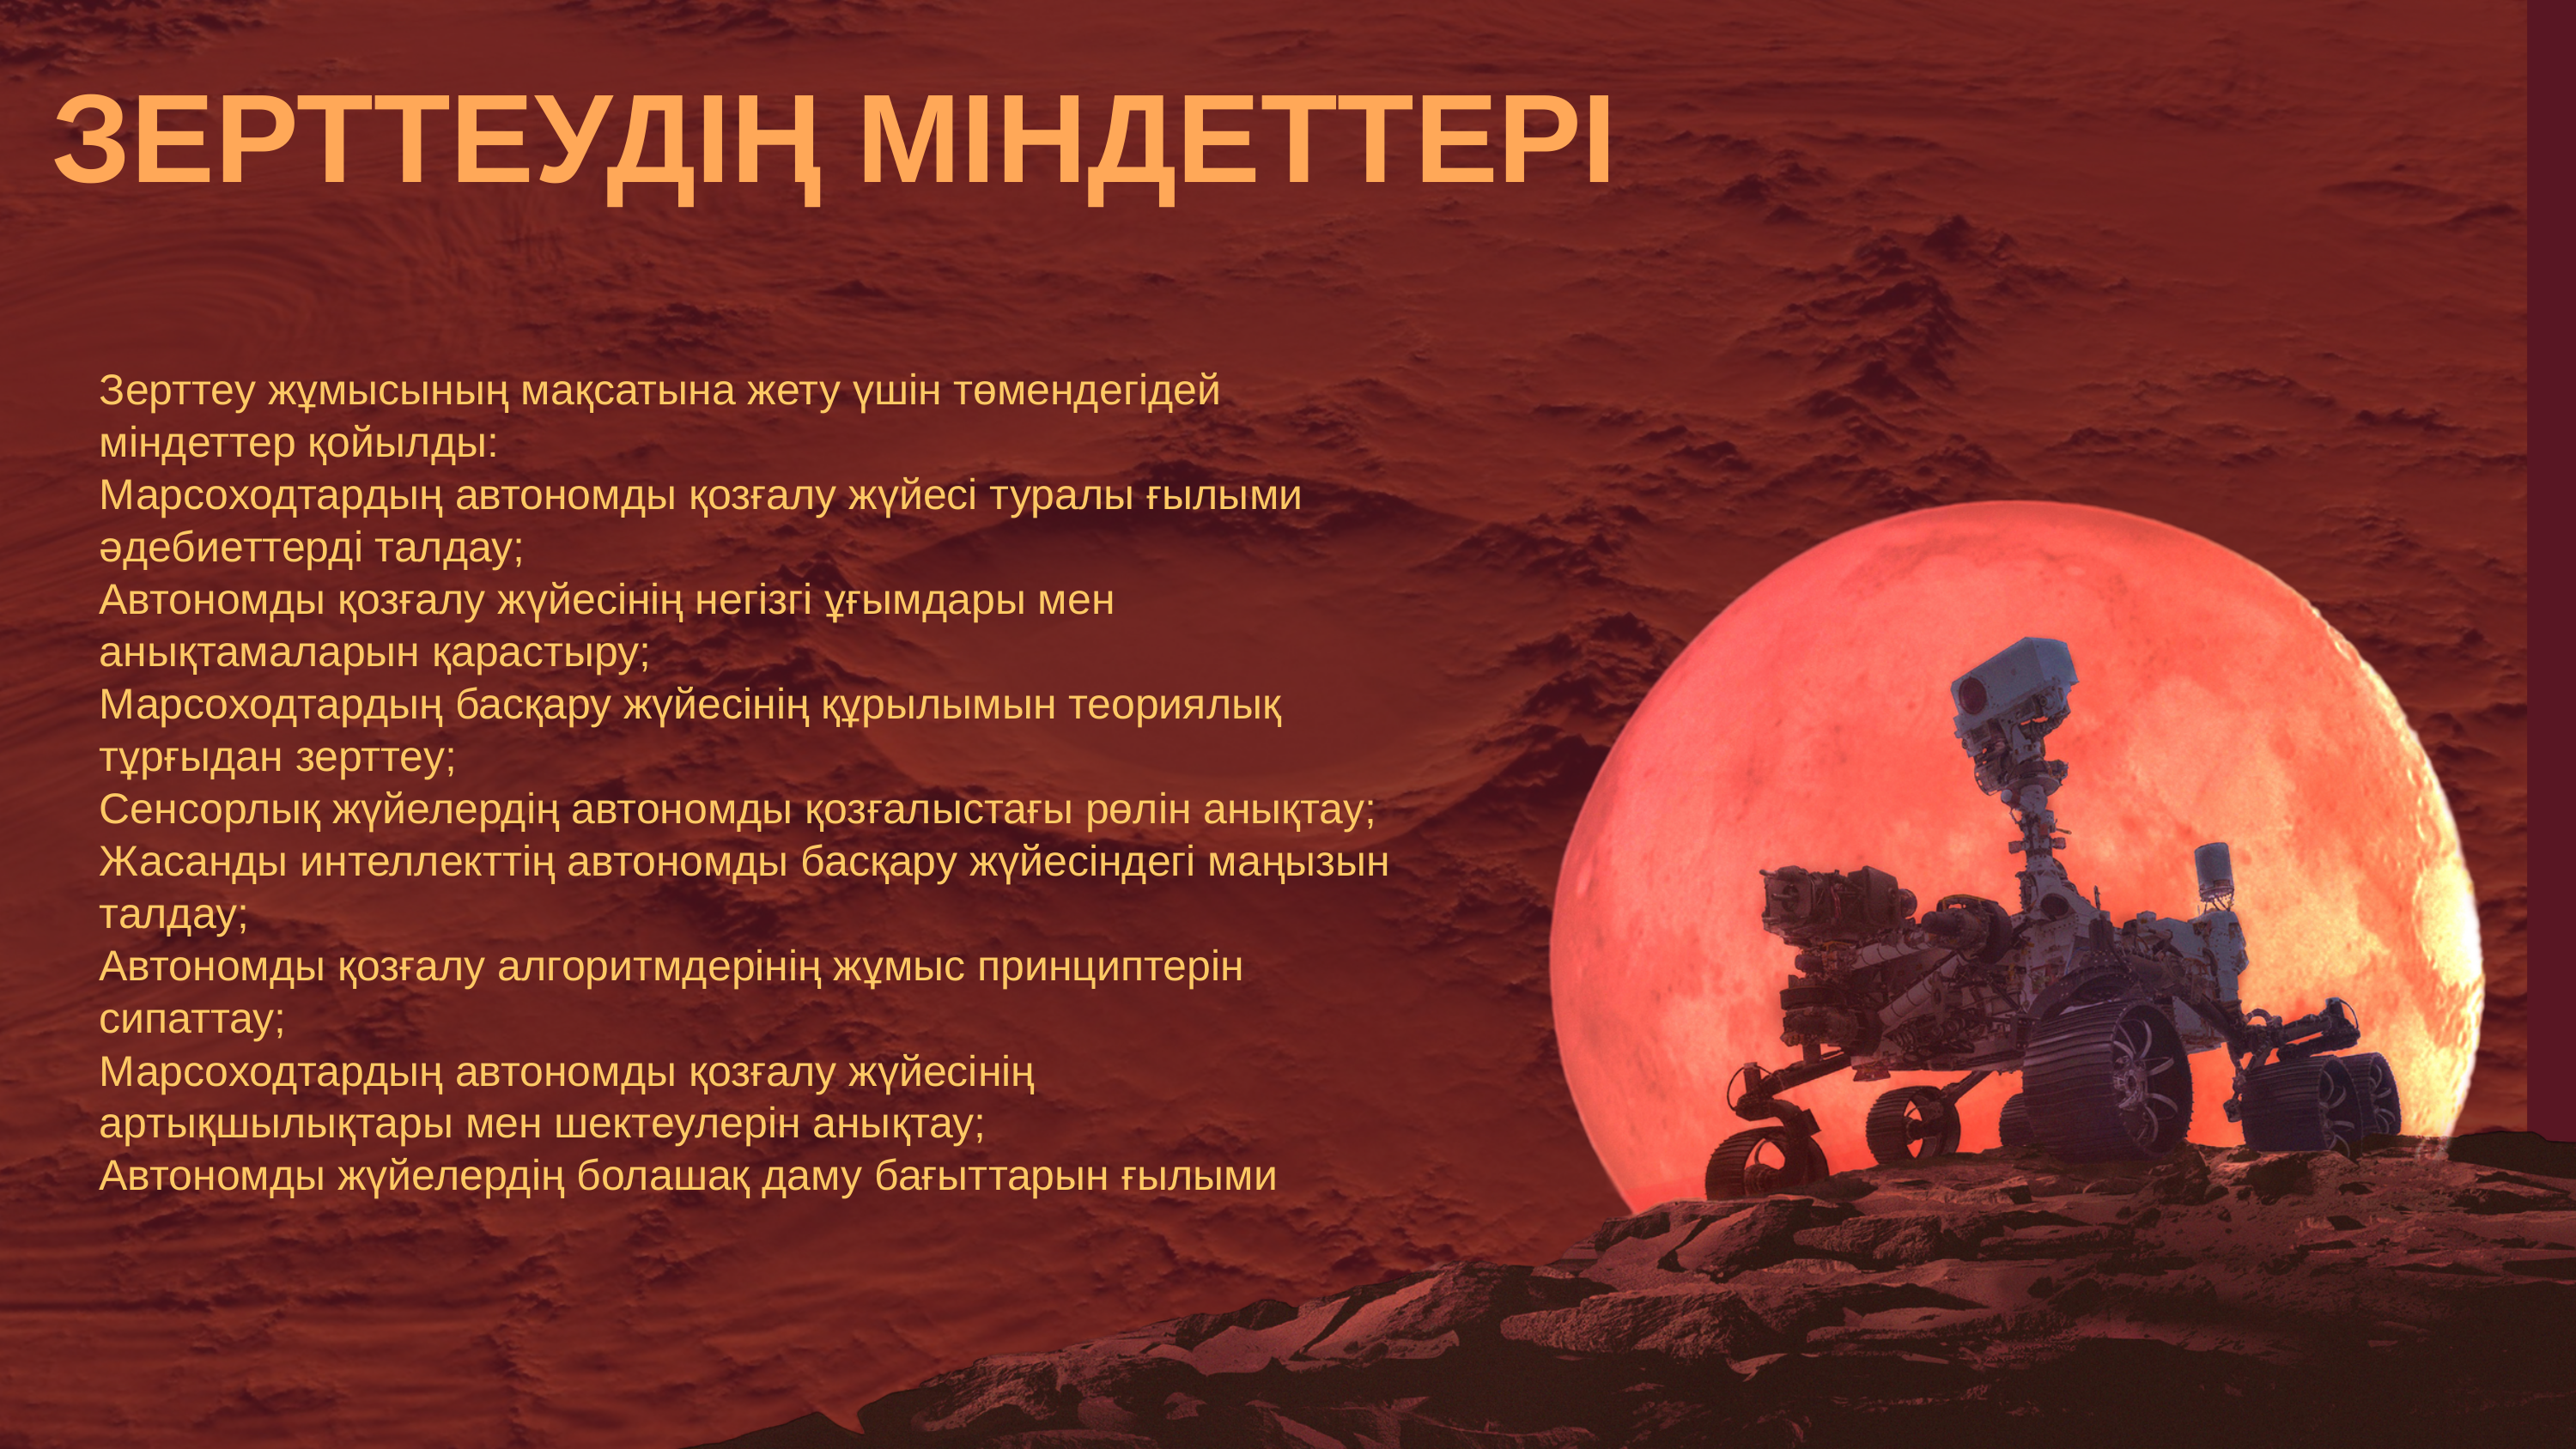

ЗЕРТТЕУДІҢ МІНДЕТТЕРІ

Зерттеу жұмысының мақсатына жету үшін төмендегідей міндеттер қойылды:
Марсоходтардың автономды қозғалу жүйесі туралы ғылыми әдебиеттерді талдау;
Автономды қозғалу жүйесінің негізгі ұғымдары мен анықтамаларын қарастыру;
Марсоходтардың басқару жүйесінің құрылымын теориялық тұрғыдан зерттеу;
Сенсорлық жүйелердің автономды қозғалыстағы рөлін анықтау;
Жасанды интеллекттің автономды басқару жүйесіндегі маңызын талдау;
Автономды қозғалу алгоритмдерінің жұмыс принциптерін сипаттау;
Марсоходтардың автономды қозғалу жүйесінің артықшылықтары мен шектеулерін анықтау;
Автономды жүйелердің болашақ даму бағыттарын ғылыми